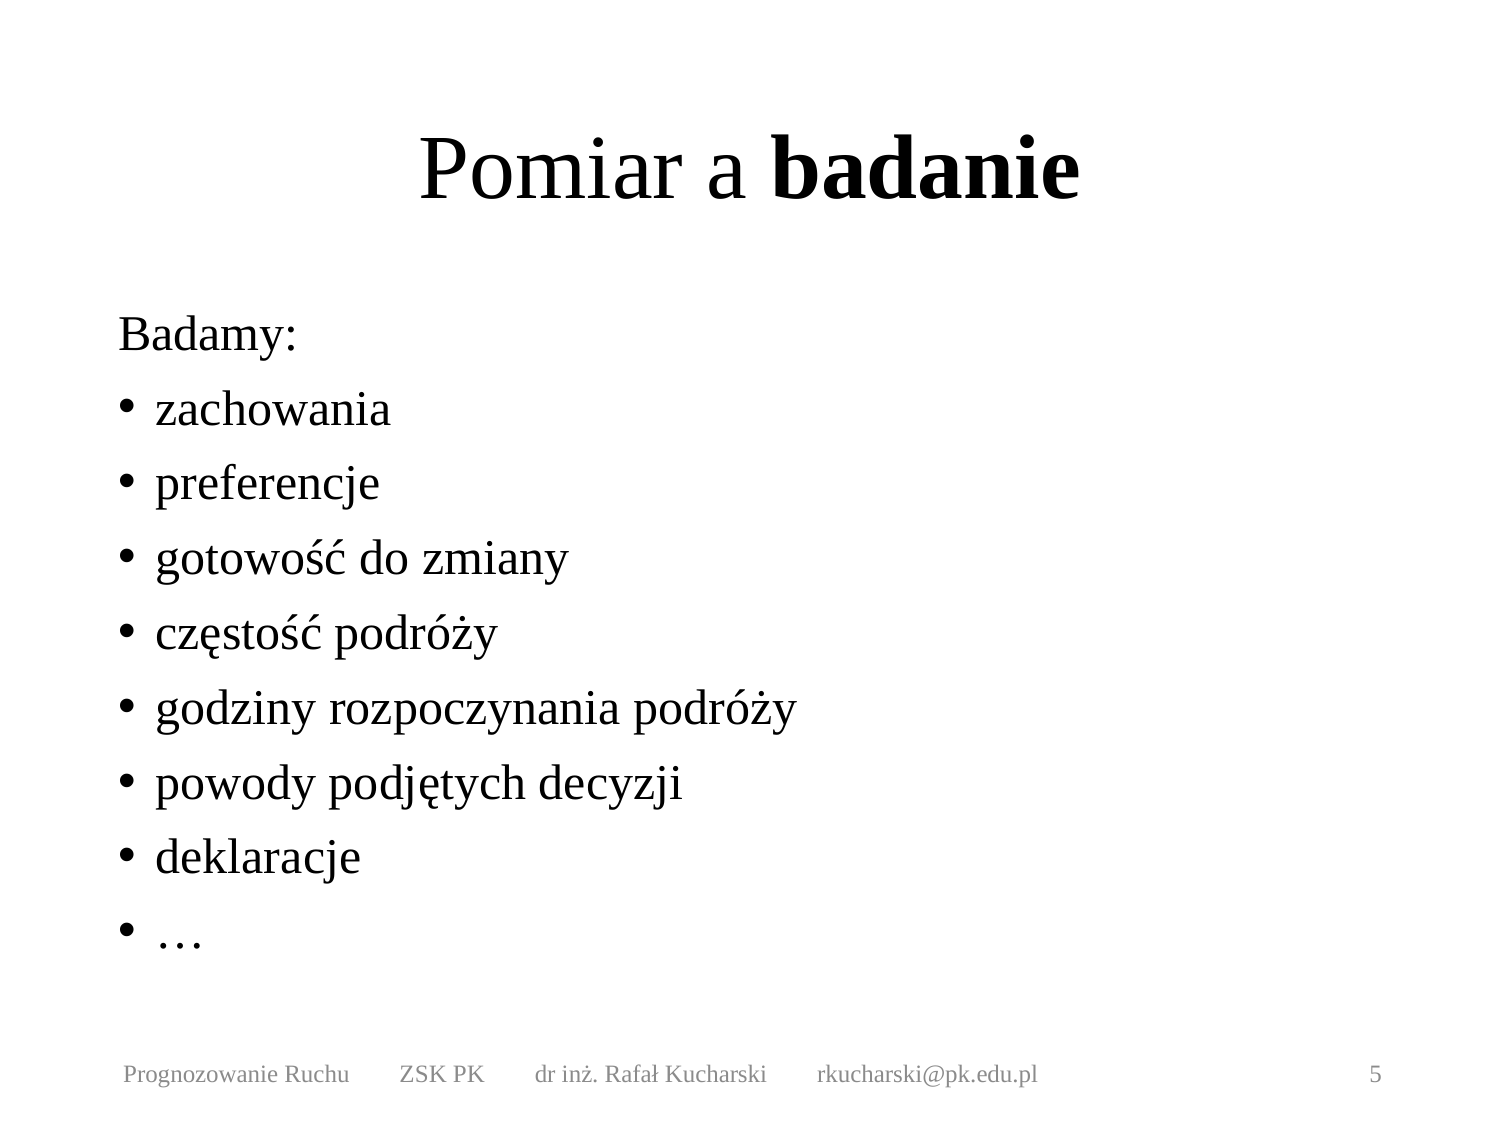

# Pomiar a badanie
Badamy:
zachowania
preferencje
gotowość do zmiany
częstość podróży
godziny rozpoczynania podróży
powody podjętych decyzji
deklaracje
…

Prognozowanie Ruchu        ZSK PK        dr inż. Rafał Kucharski        rkucharski@pk.edu.pl
5